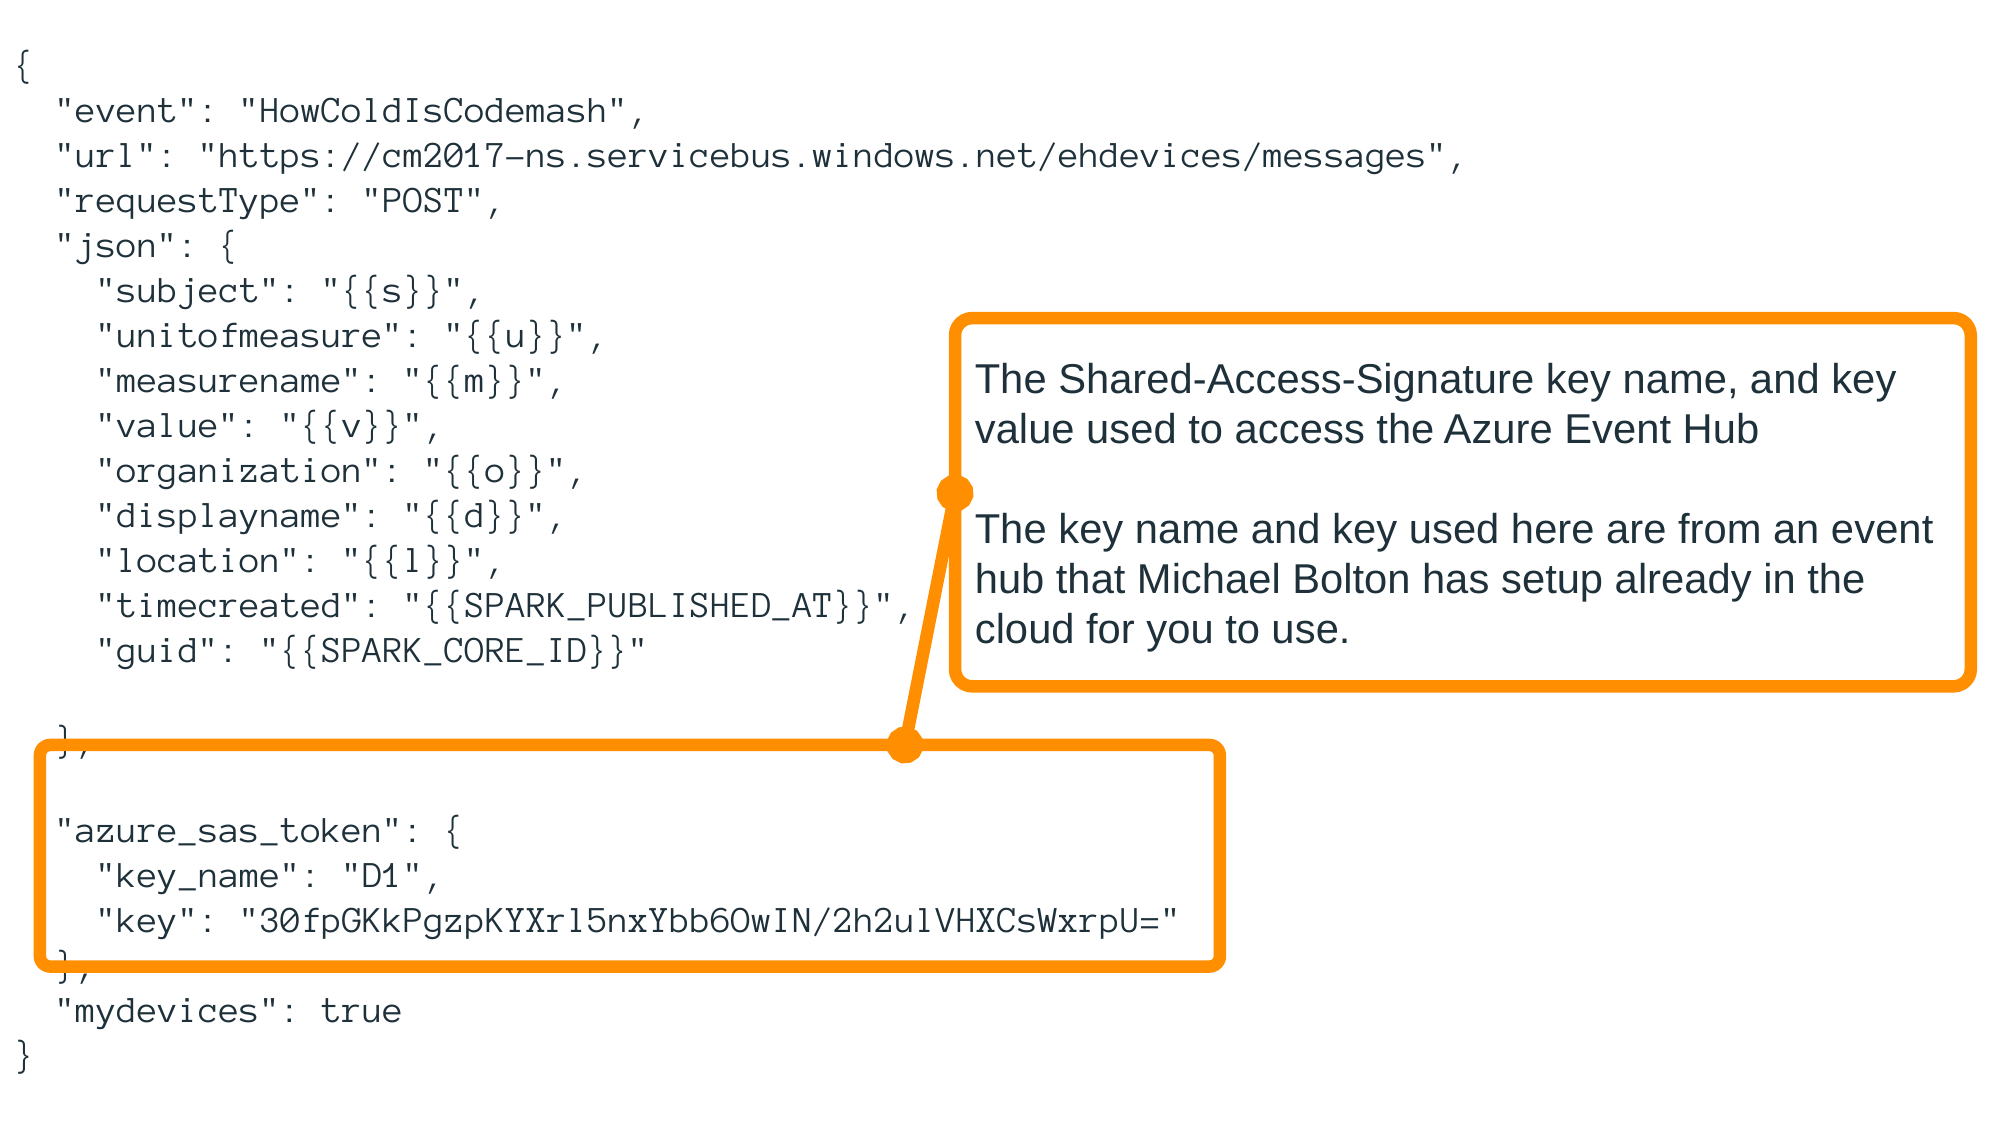

{
  "event": "HowColdIsCodemash",
  "url": "https://cm2017-ns.servicebus.windows.net/ehdevices/messages",
  "requestType": "POST",
  "json": {
    "subject": "{{s}}",
    "unitofmeasure": "{{u}}",
    "measurename": "{{m}}",
    "value": "{{v}}",
    "organization": "{{o}}",
    "displayname": "{{d}}",
    "location": "{{l}}",
    "timecreated": "{{SPARK_PUBLISHED_AT}}",
    "guid": "{{SPARK_CORE_ID}}"

  },

  "azure_sas_token": {
    "key_name": "D1",
    "key": "30fpGKkPgzpKYXrl5nxYbb6OwIN/2h2ulVHXCsWxrpU="
  },
  "mydevices": true
}
The Shared-Access-Signature key name, and key value used to access the Azure Event Hub

The key name and key used here are from an event hub that Michael Bolton has setup already in the cloud for you to use.